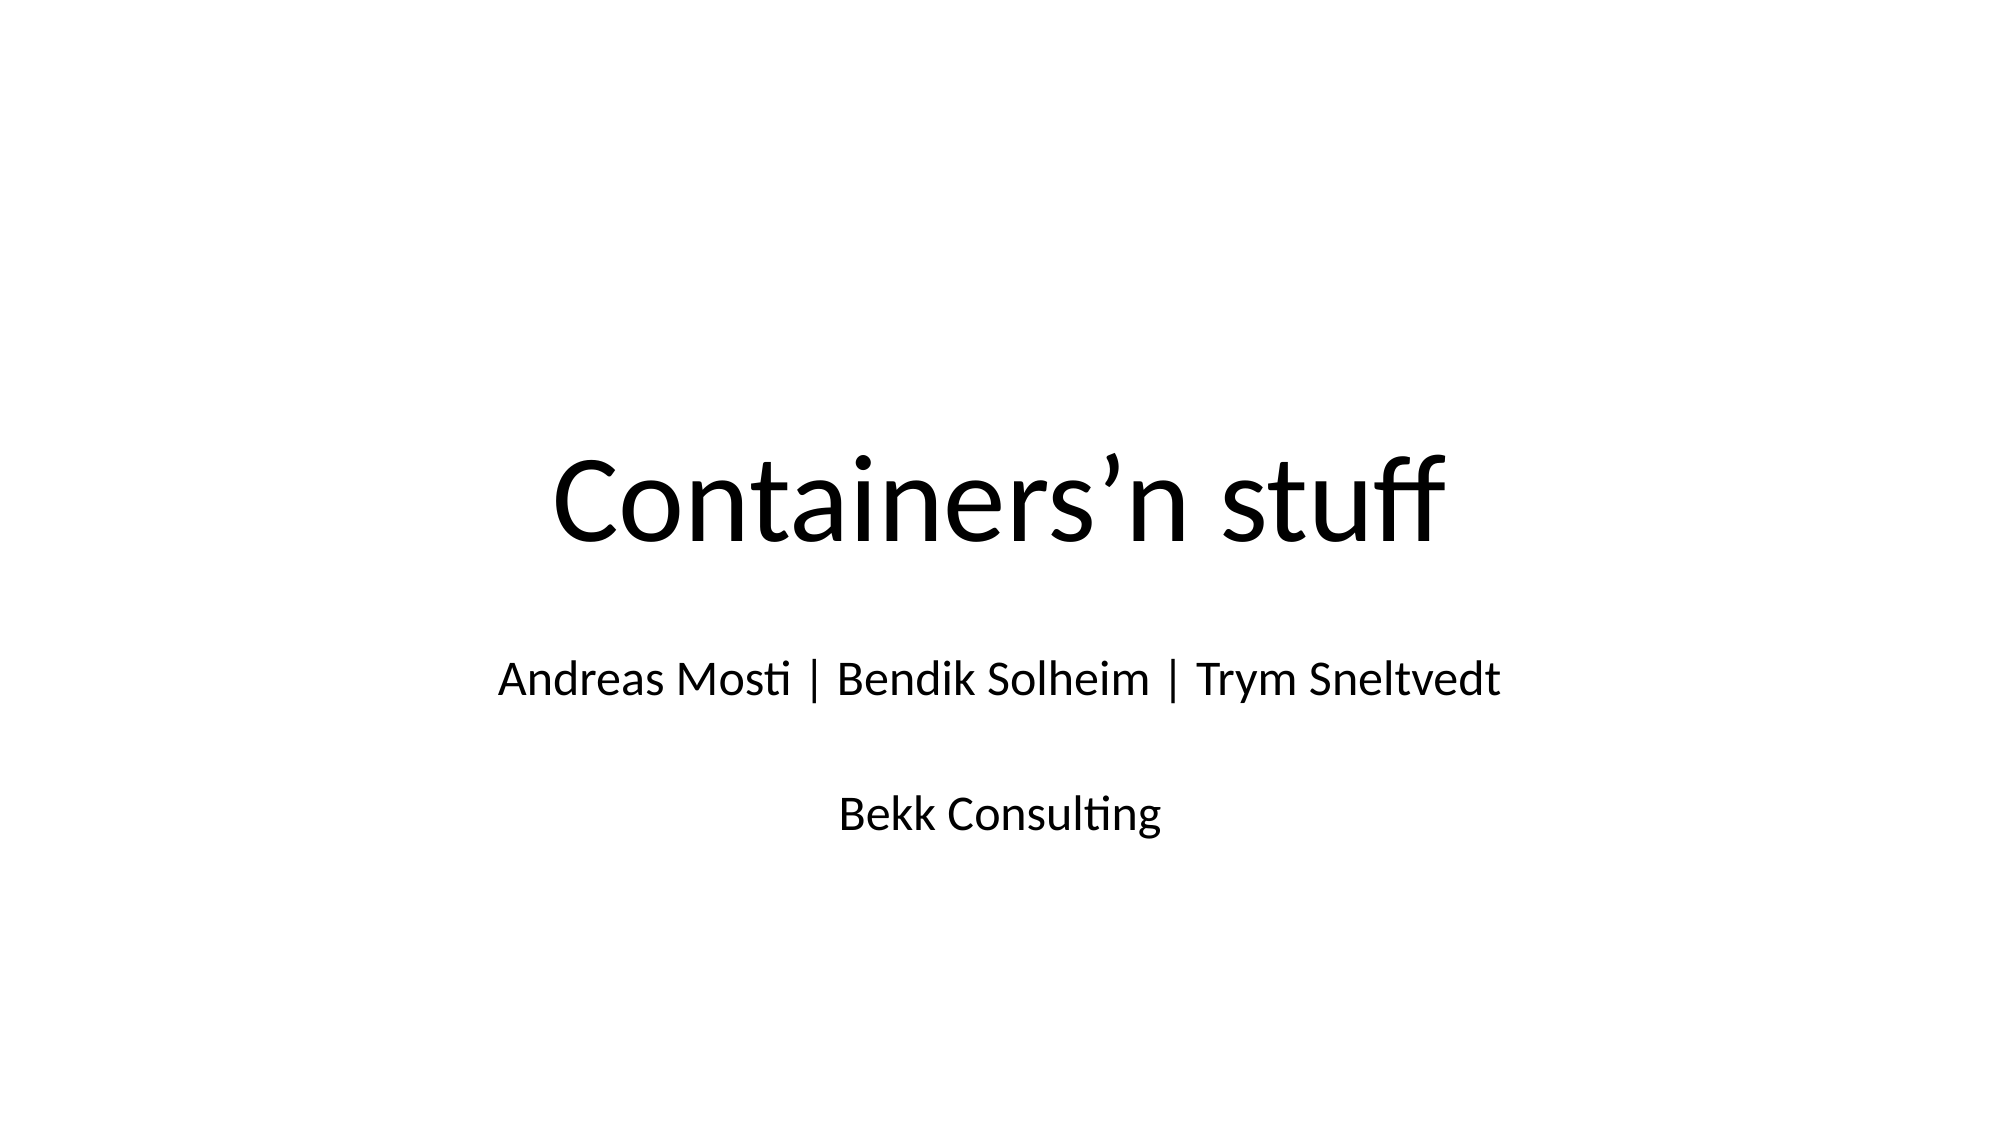

# Containers’n stuff
Andreas Mosti | Bendik Solheim | Trym Sneltvedt
Bekk Consulting